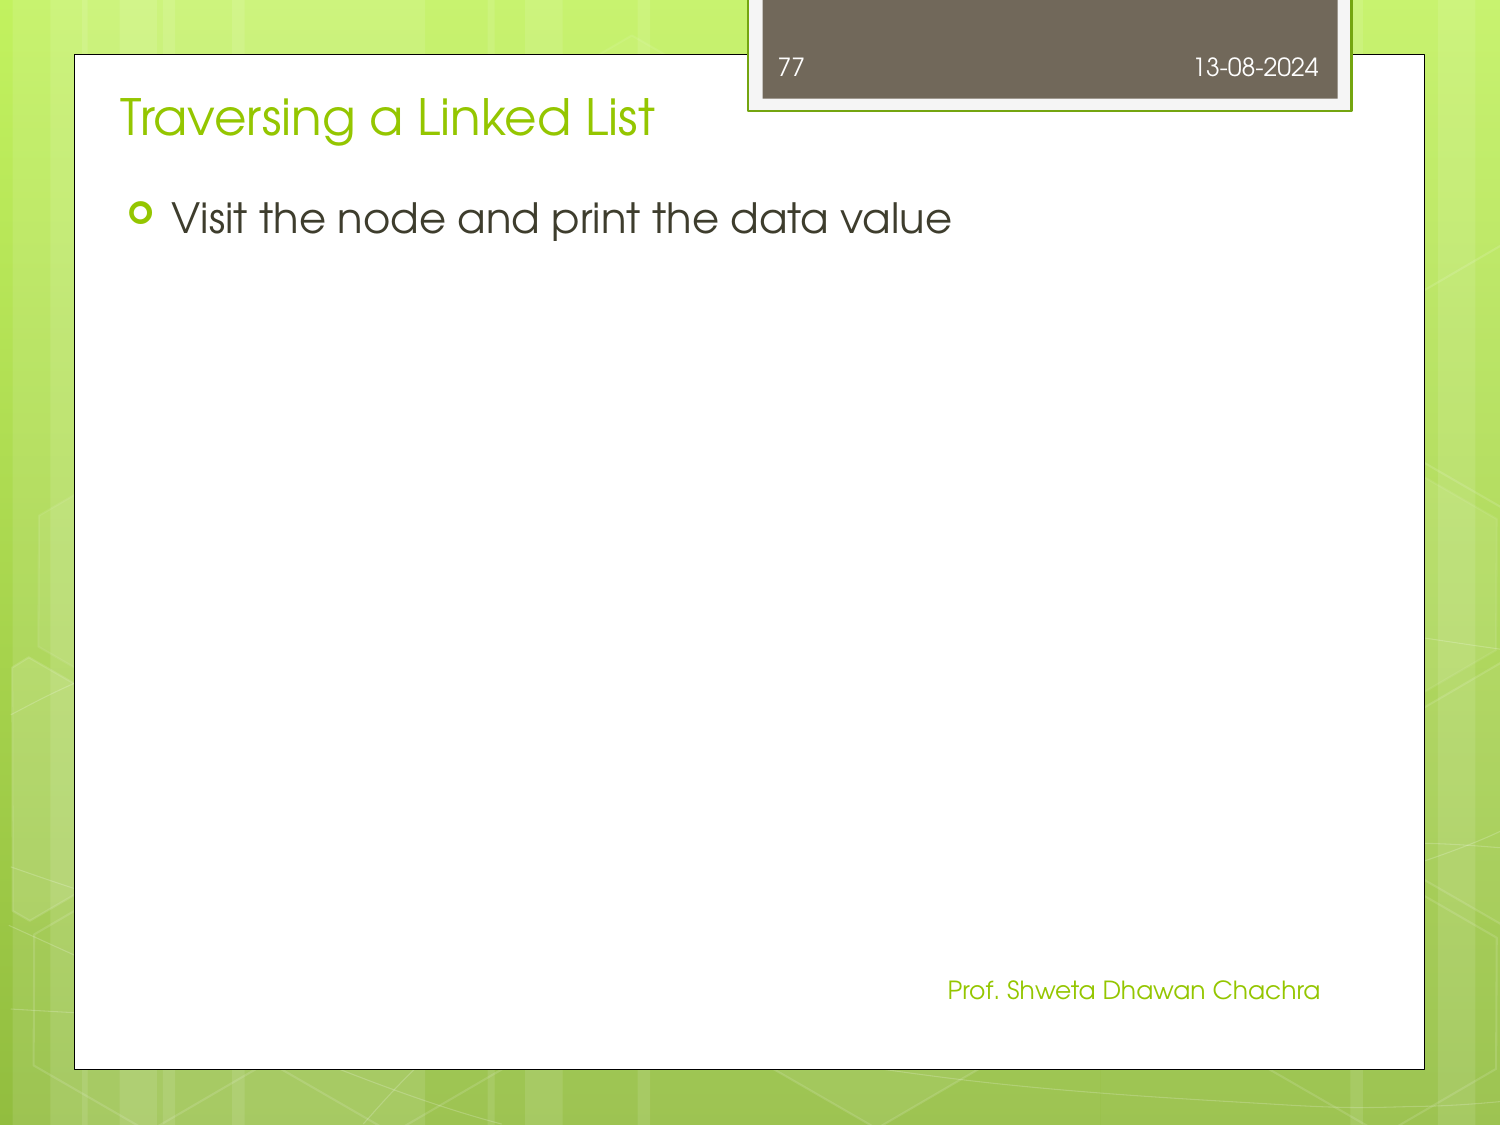

77
13-08-2024
# Traversing a Linked List
Visit the node and print the data value

Prof. Shweta Dhawan Chachra